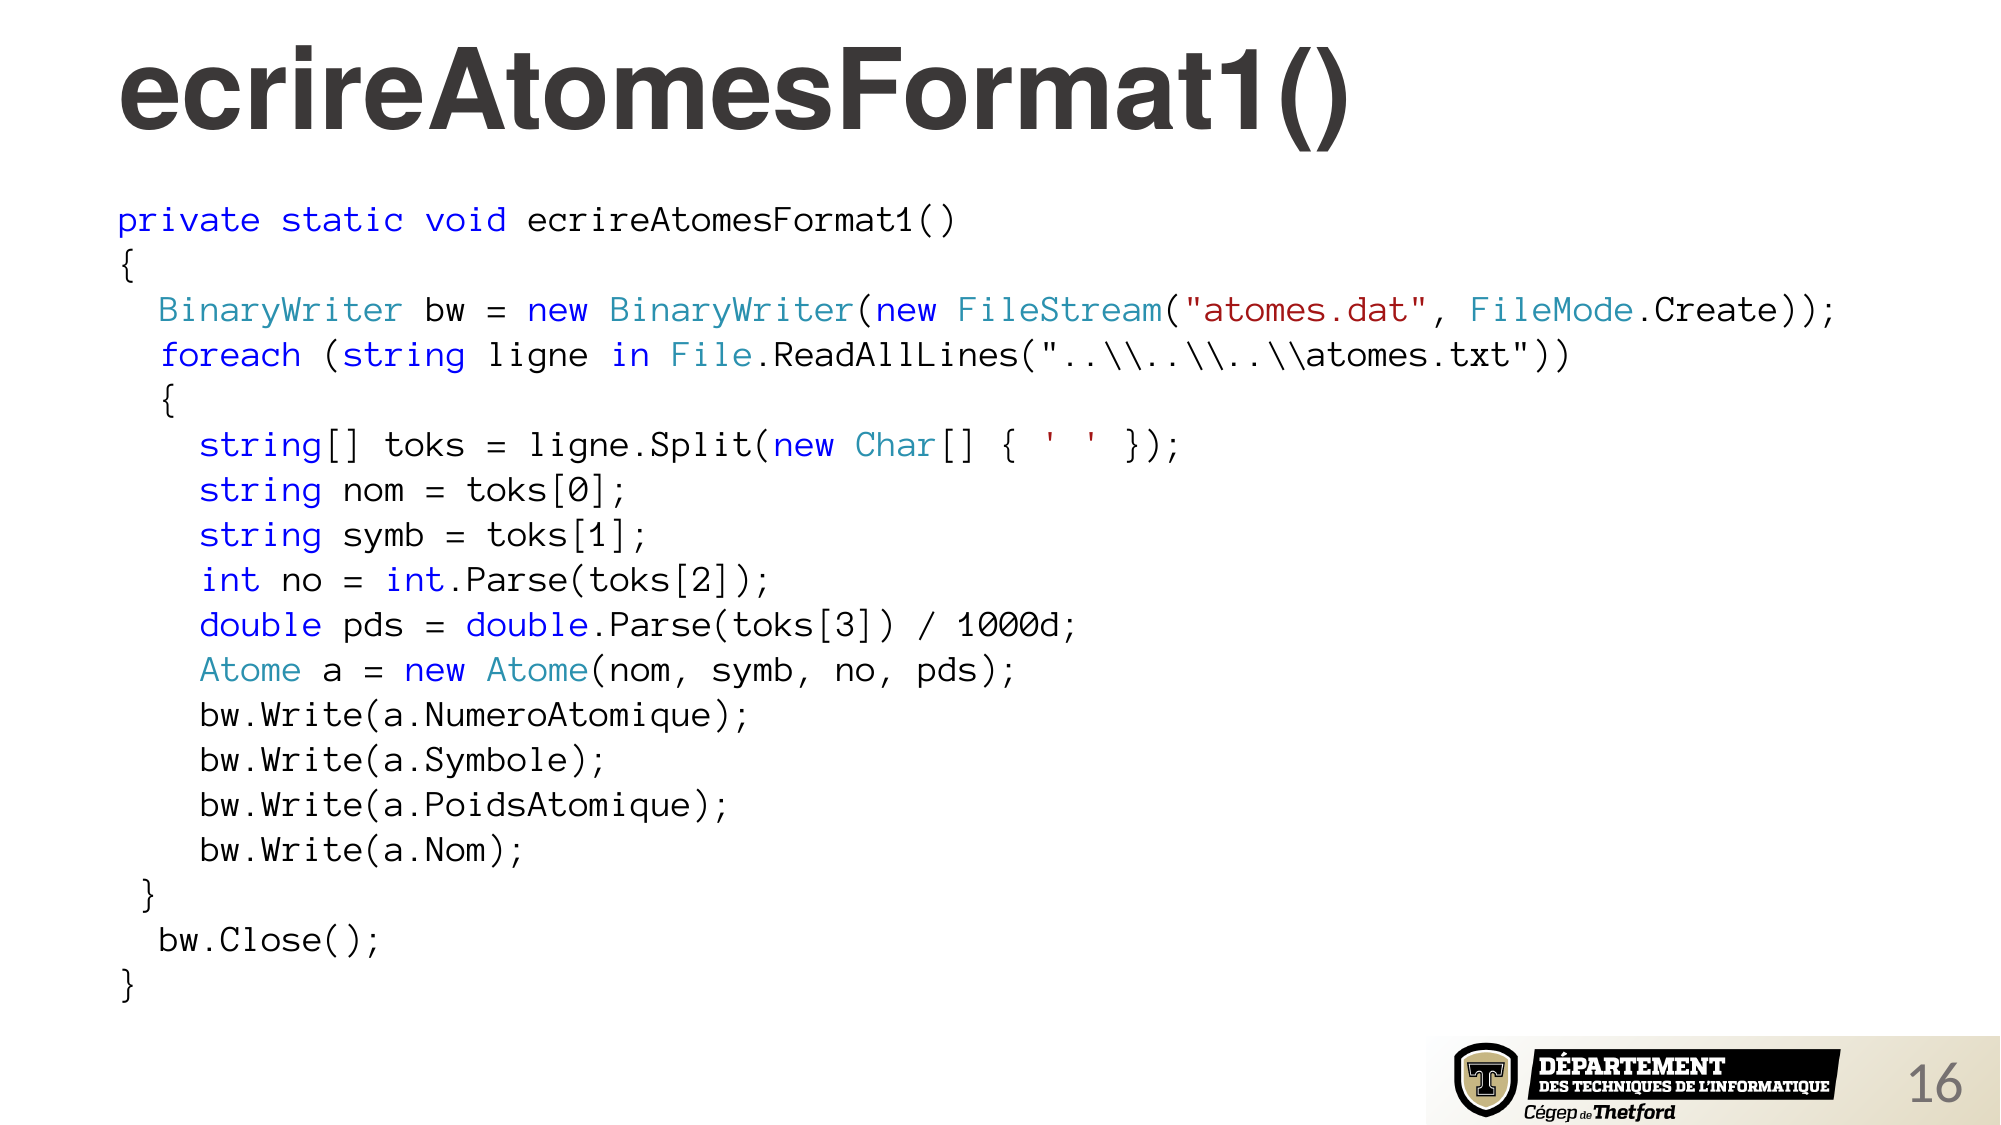

ecrireAtomesFormat1()
private static void ecrireAtomesFormat1()
{
  BinaryWriter bw = new BinaryWriter(new FileStream("atomes.dat", FileMode.Create));
  foreach (string ligne in File.ReadAllLines("..\\..\\..\\atomes.txt"))
  {
    string[] toks = ligne.Split(new Char[] { ' ' });
    string nom = toks[0];
    string symb = toks[1];
    int no = int.Parse(toks[2]);
    double pds = double.Parse(toks[3]) / 1000d;
    Atome a = new Atome(nom, symb, no, pds);
    bw.Write(a.NumeroAtomique);
    bw.Write(a.Symbole);
    bw.Write(a.PoidsAtomique);
    bw.Write(a.Nom);
 }
  bw.Close();
}